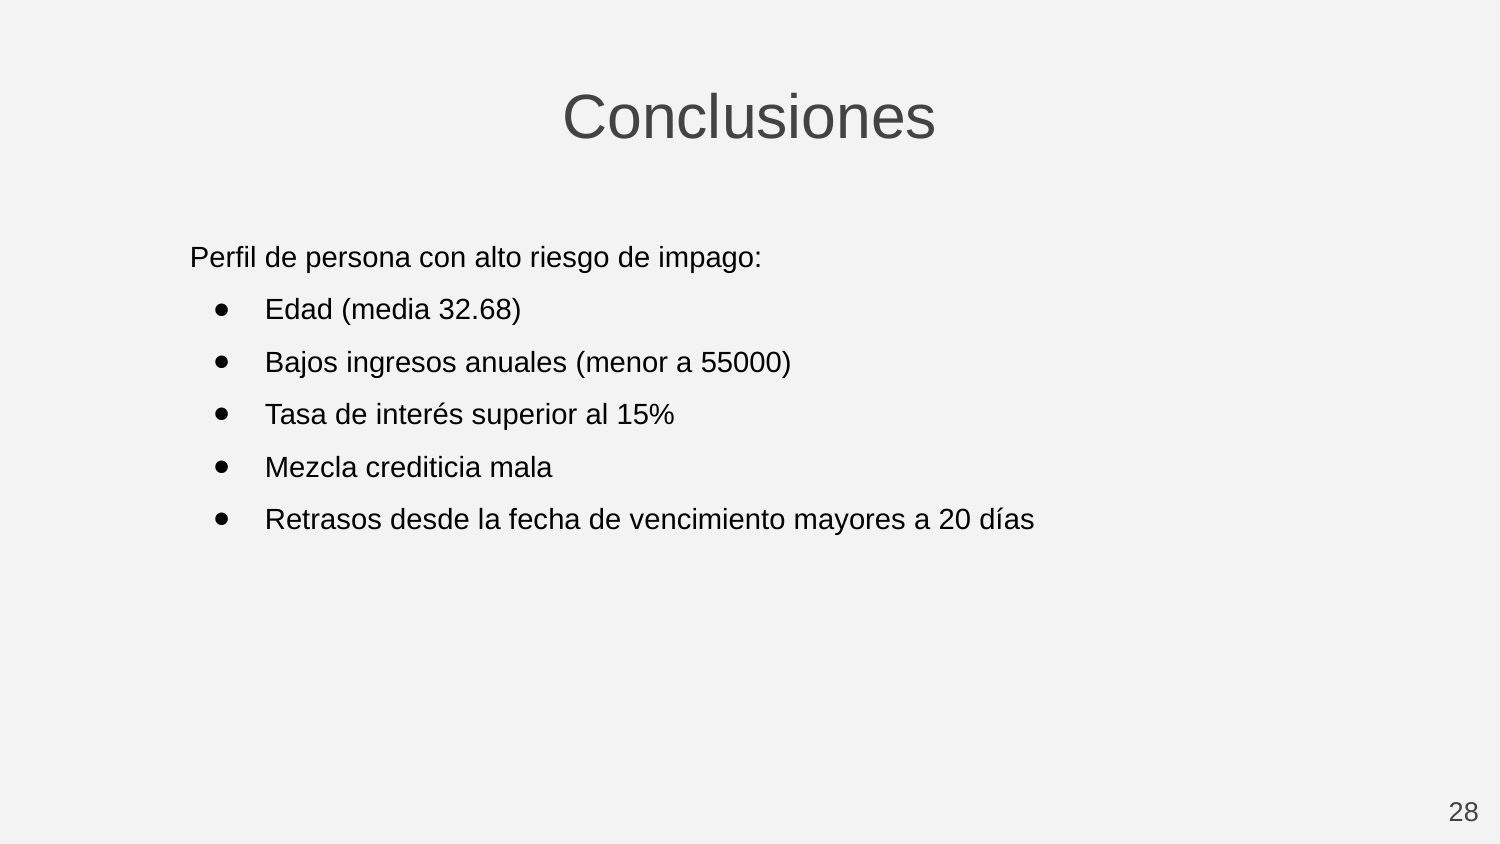

Conclusiones
Perfil de persona con alto riesgo de impago:
Edad (media 32.68)
Bajos ingresos anuales (menor a 55000)
Tasa de interés superior al 15%
Mezcla crediticia mala
Retrasos desde la fecha de vencimiento mayores a 20 días

28